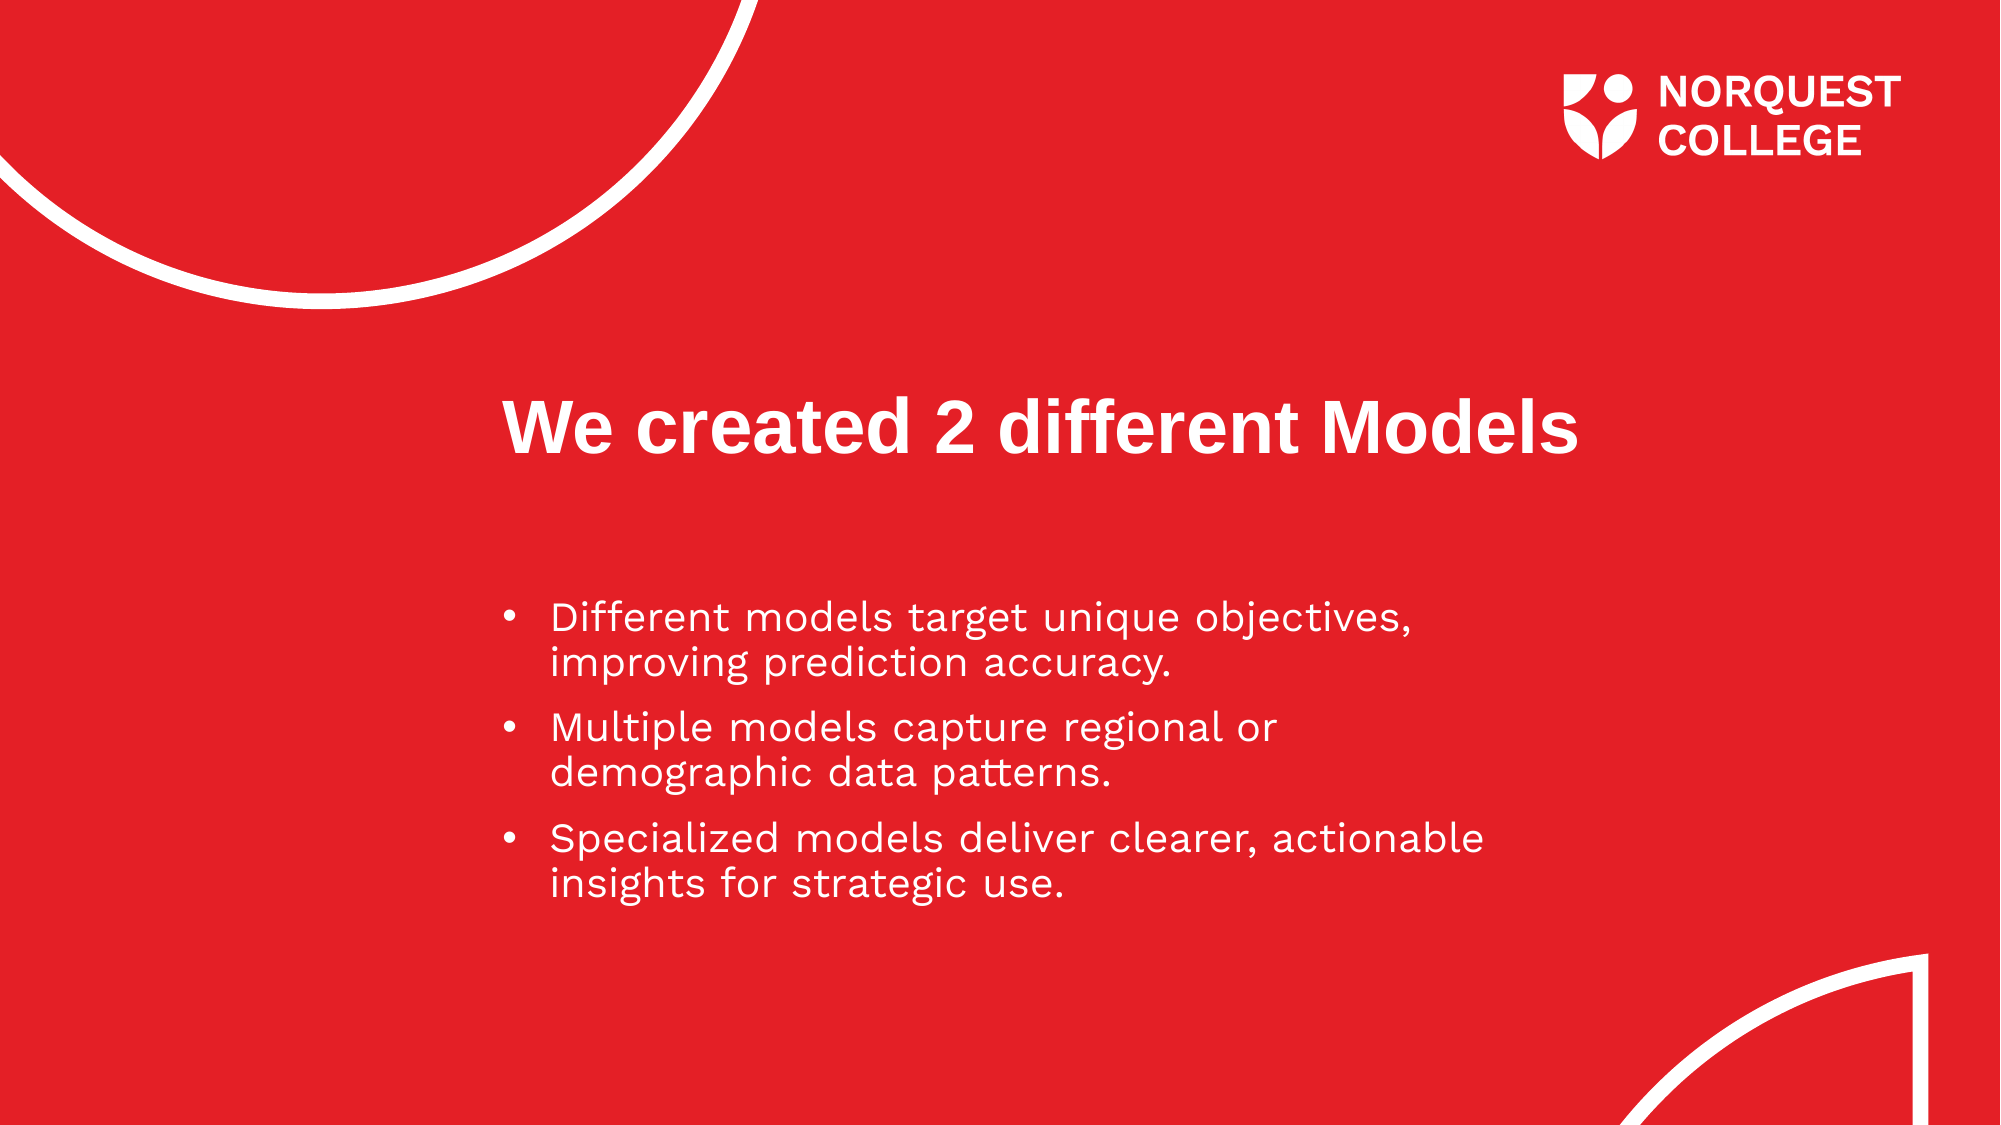

We created 2 different Models
Different models target unique objectives, improving prediction accuracy.
Multiple models capture regional or demographic data patterns.
Specialized models deliver clearer, actionable insights for strategic use.